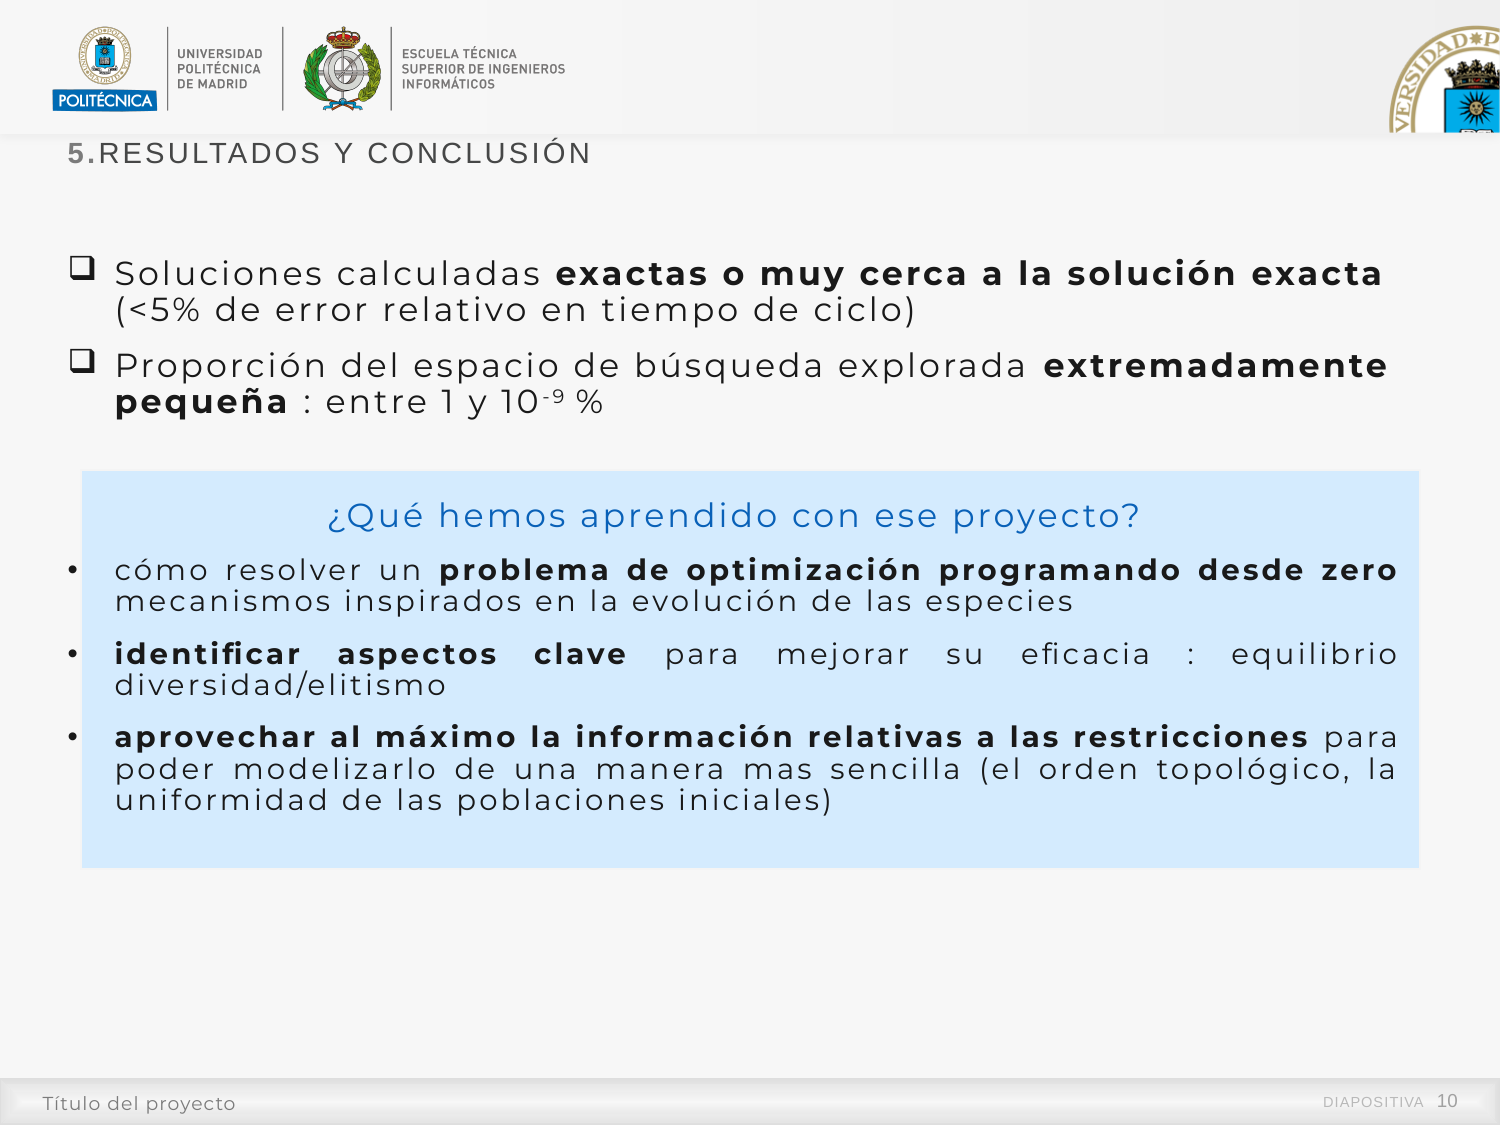

5.RESULTADOS Y CONCLUSIóN

Soluciones calculadas exactas o muy cerca a la solución exacta (<5% de error relativo en tiempo de ciclo)
Proporción del espacio de búsqueda explorada extremadamente pequeña : entre 1 y 10-9 %

¿Qué hemos aprendido con ese proyecto?
cómo resolver un problema de optimización programando desde zero mecanismos inspirados en la evolución de las especies
identificar aspectos clave para mejorar su eficacia : equilibrio diversidad/elitismo
aprovechar al máximo la información relativas a las restricciones para poder modelizarlo de una manera mas sencilla (el orden topológico, la uniformidad de las poblaciones iniciales)

Título del proyecto